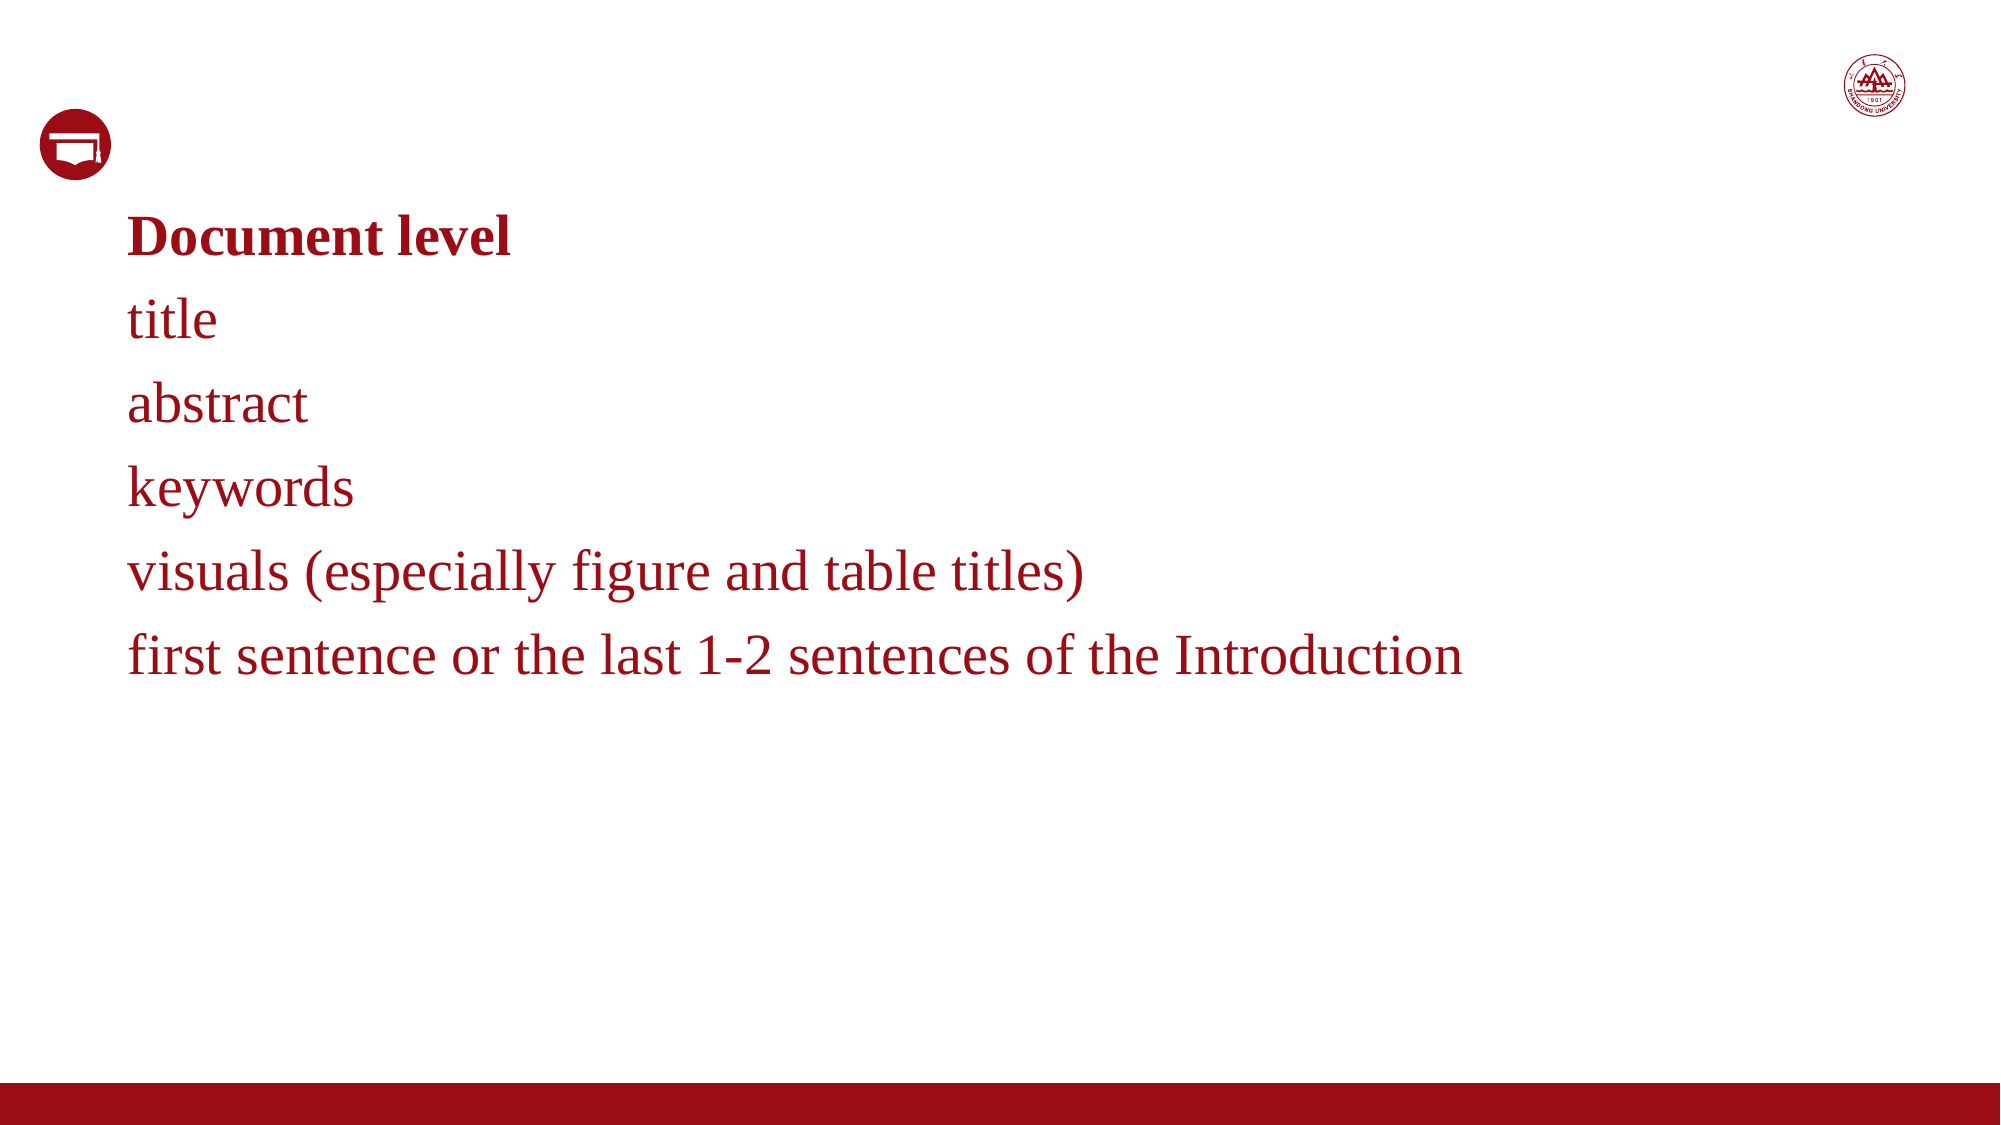

Document level
title
abstract
keywords
visuals (especially figure and table titles)
first sentence or the last 1-2 sentences of the Introduction